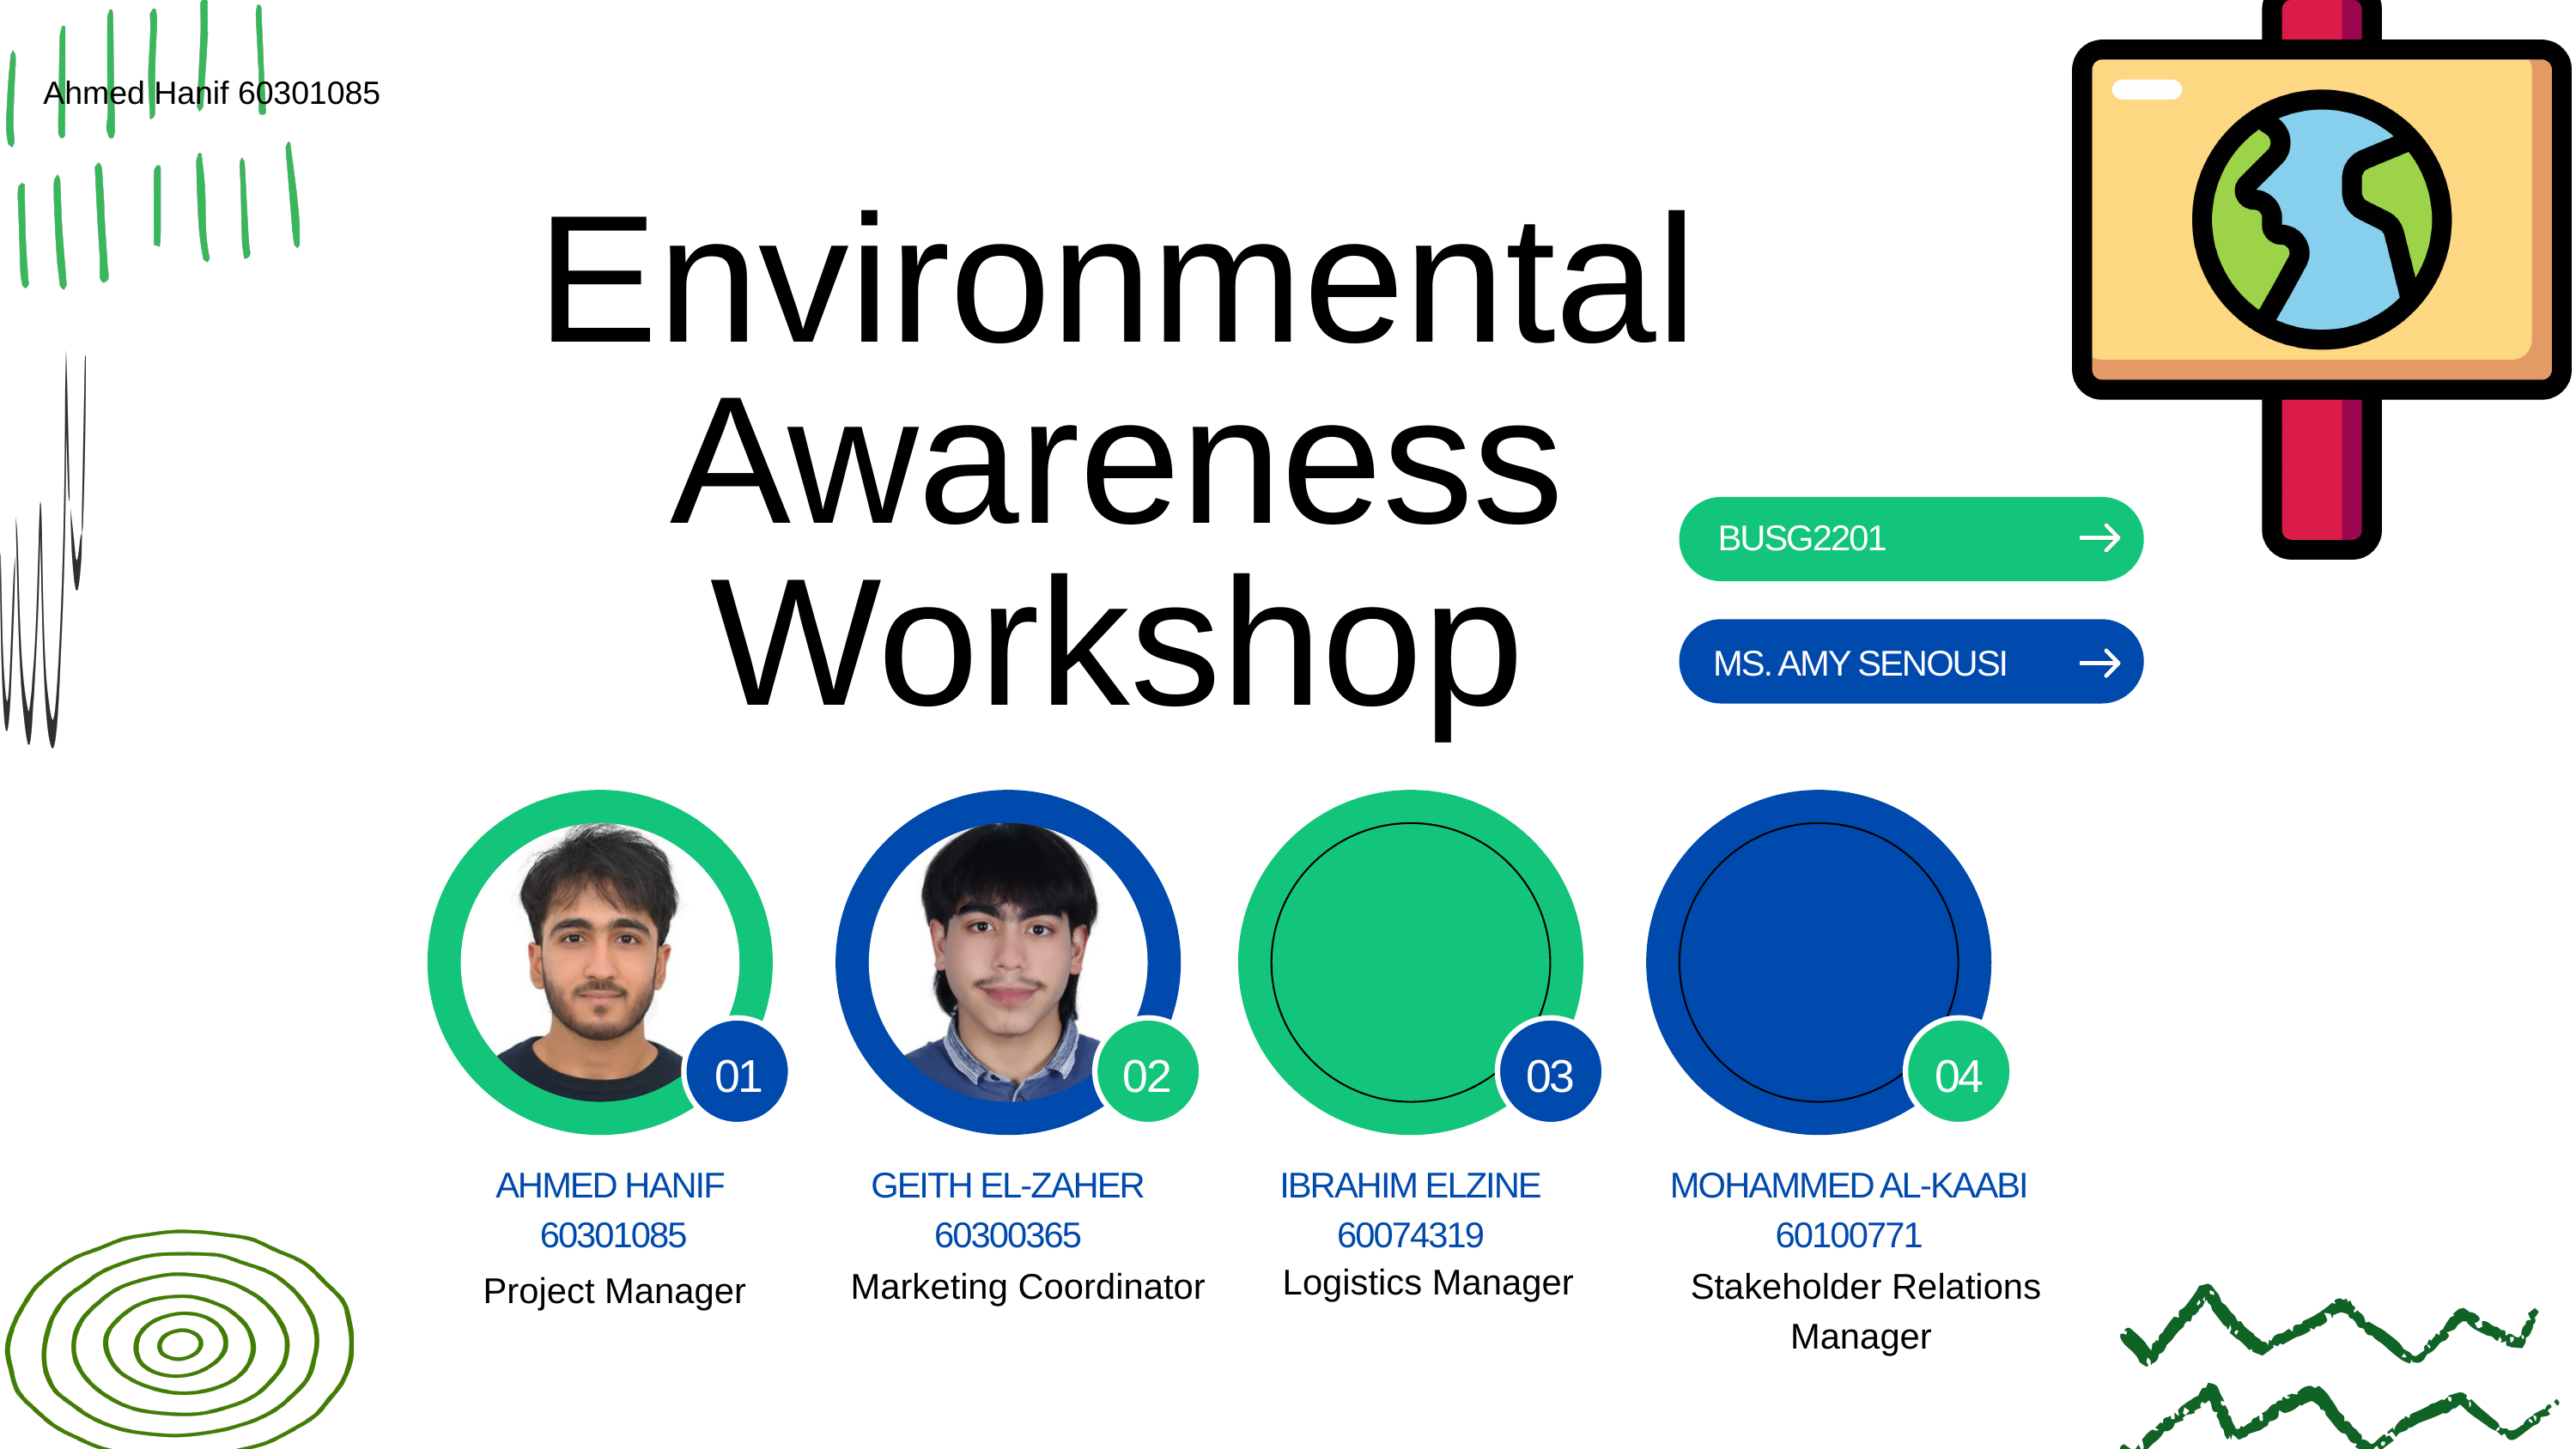

Ahmed Hanif 60301085
Environmental Awareness Workshop

BUSG2201

MS. AMY SENOUSI

01
02
03
04
AHMED HANIF  60301085
GEITH EL-ZAHER
60300365

IBRAHIM ELZINE
60074319
MOHAMMED AL-KAABI
60100771

Logistics Manager
Marketing Coordinator

Stakeholder Relations Manager

Project Manager